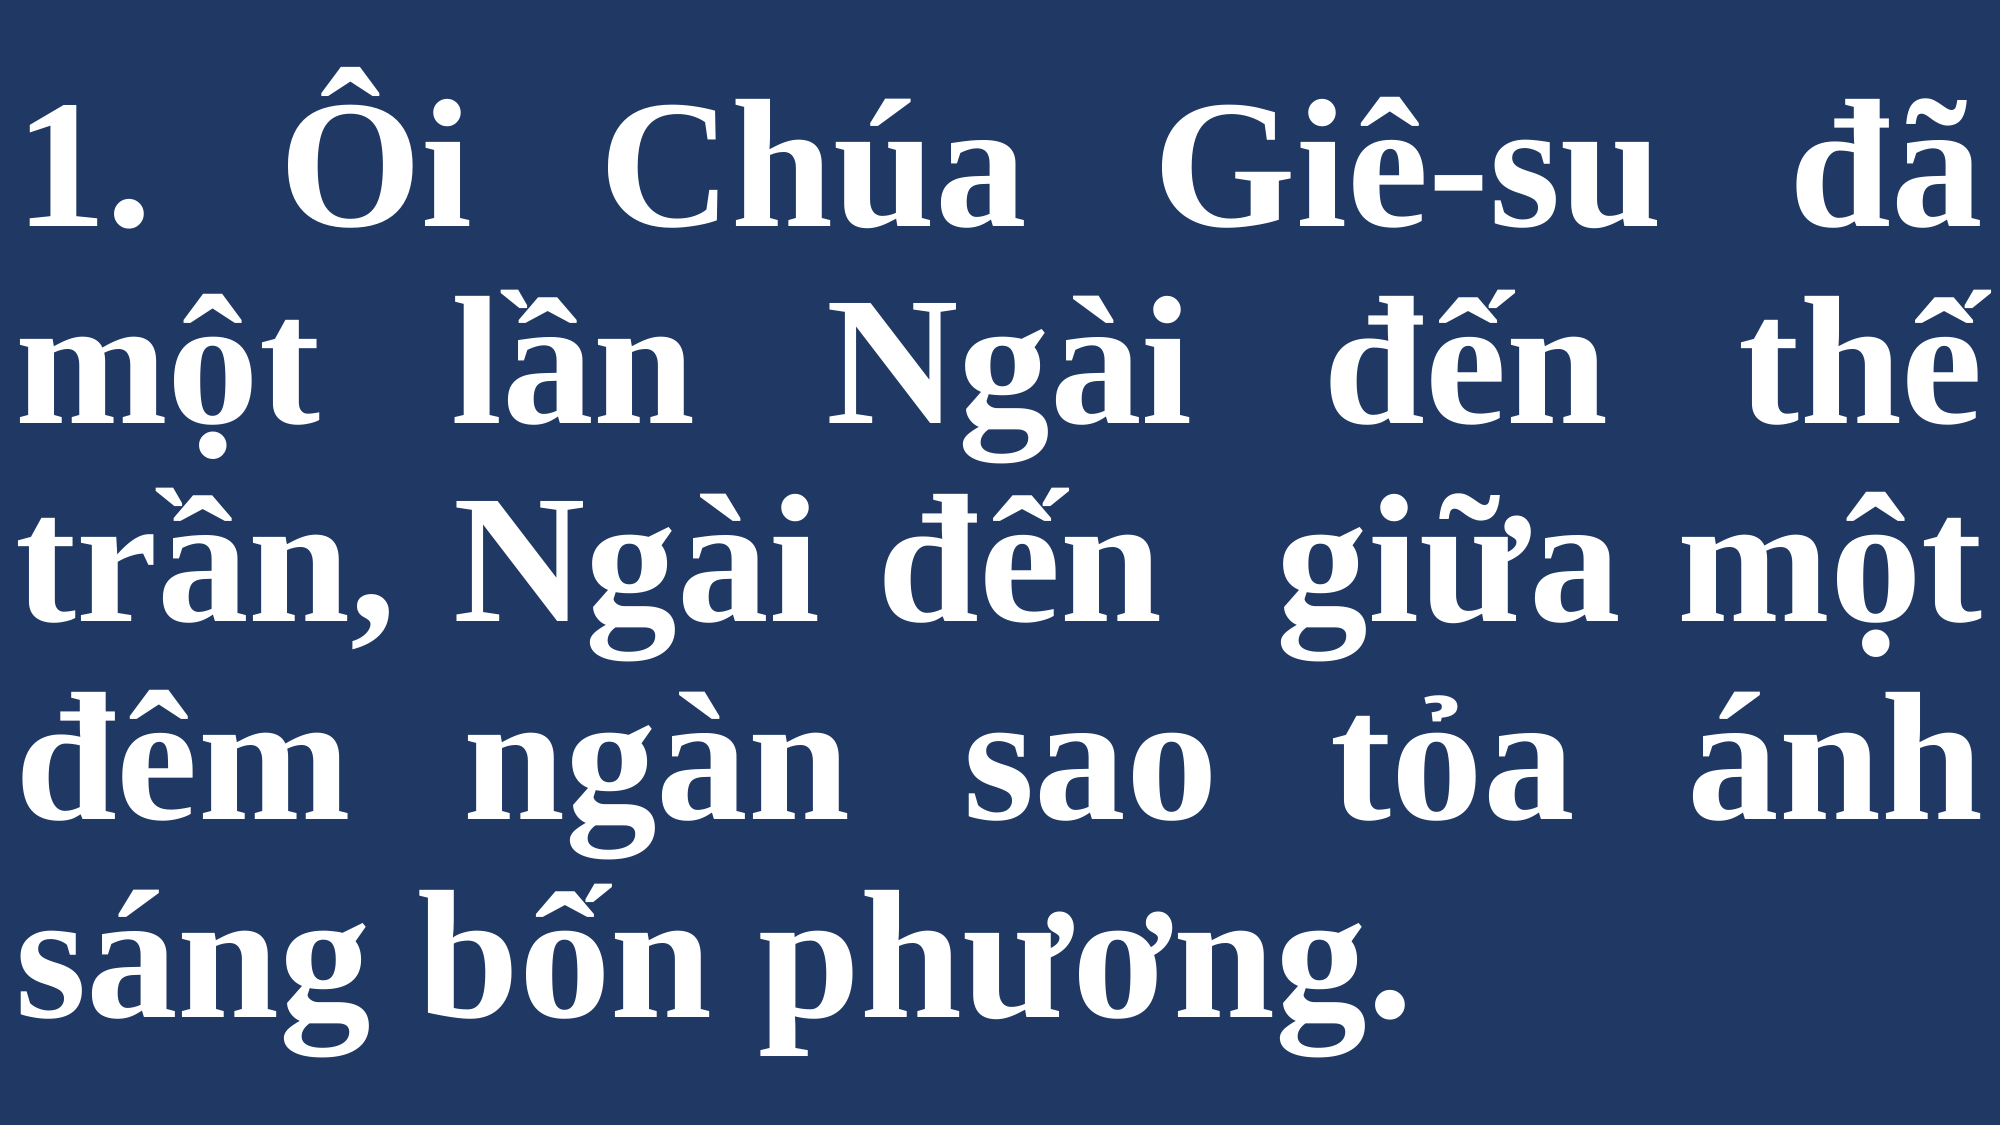

# 1. Ôi Chúa Giê-su đã một lần Ngài đến thế trần, Ngài đến  giữa một đêm ngàn sao tỏa ánh sáng bốn phương.